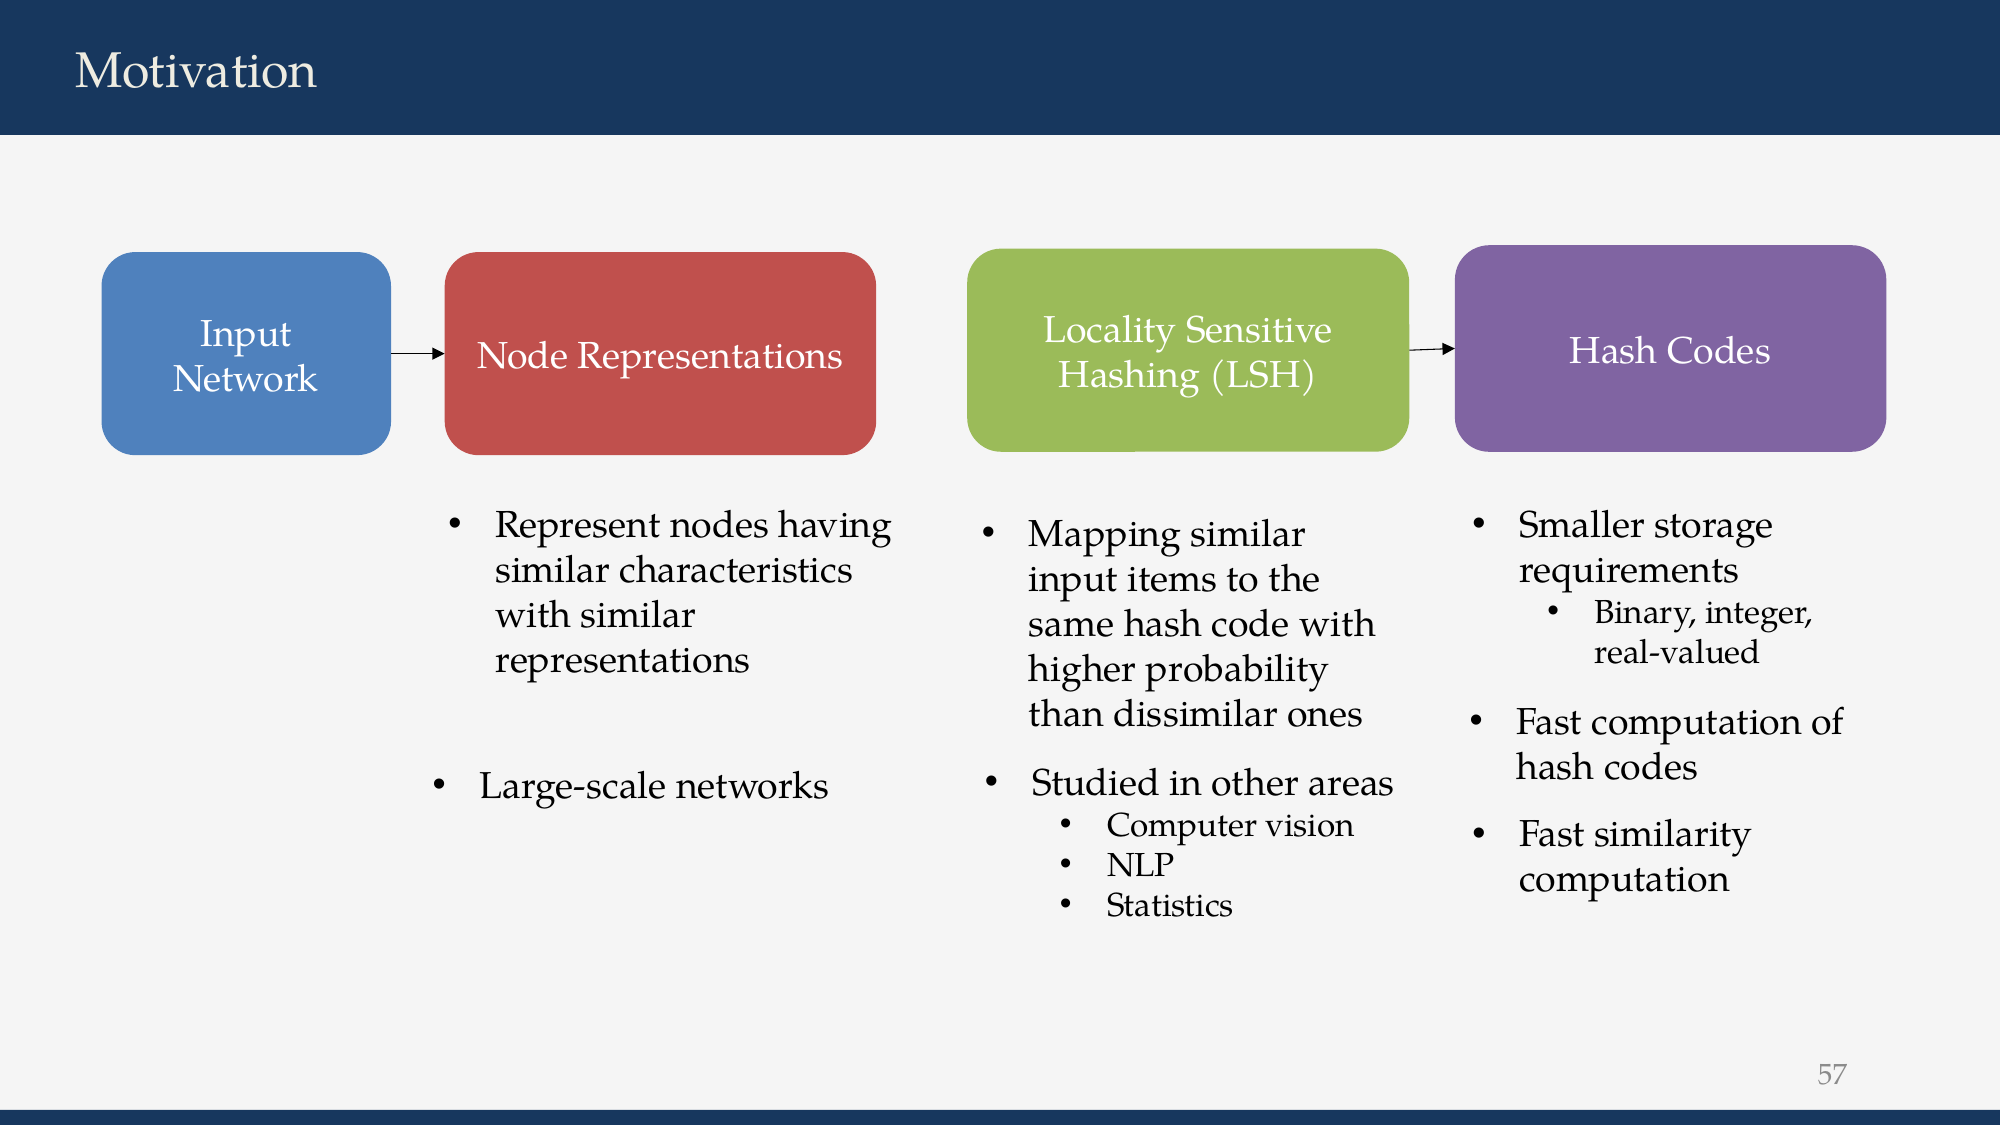

Motivation
Hash Codes
Locality Sensitive Hashing (LSH)
Input Network
Node Representations
Represent nodes having similar characteristics with similar representations
Smaller storage requirements
Binary, integer, real-valued
Mapping similar input items to the same hash code with higher probability than dissimilar ones
Fast computation of hash codes
Studied in other areas
Computer vision
NLP
Statistics
Large-scale networks
Fast similarity computation
57